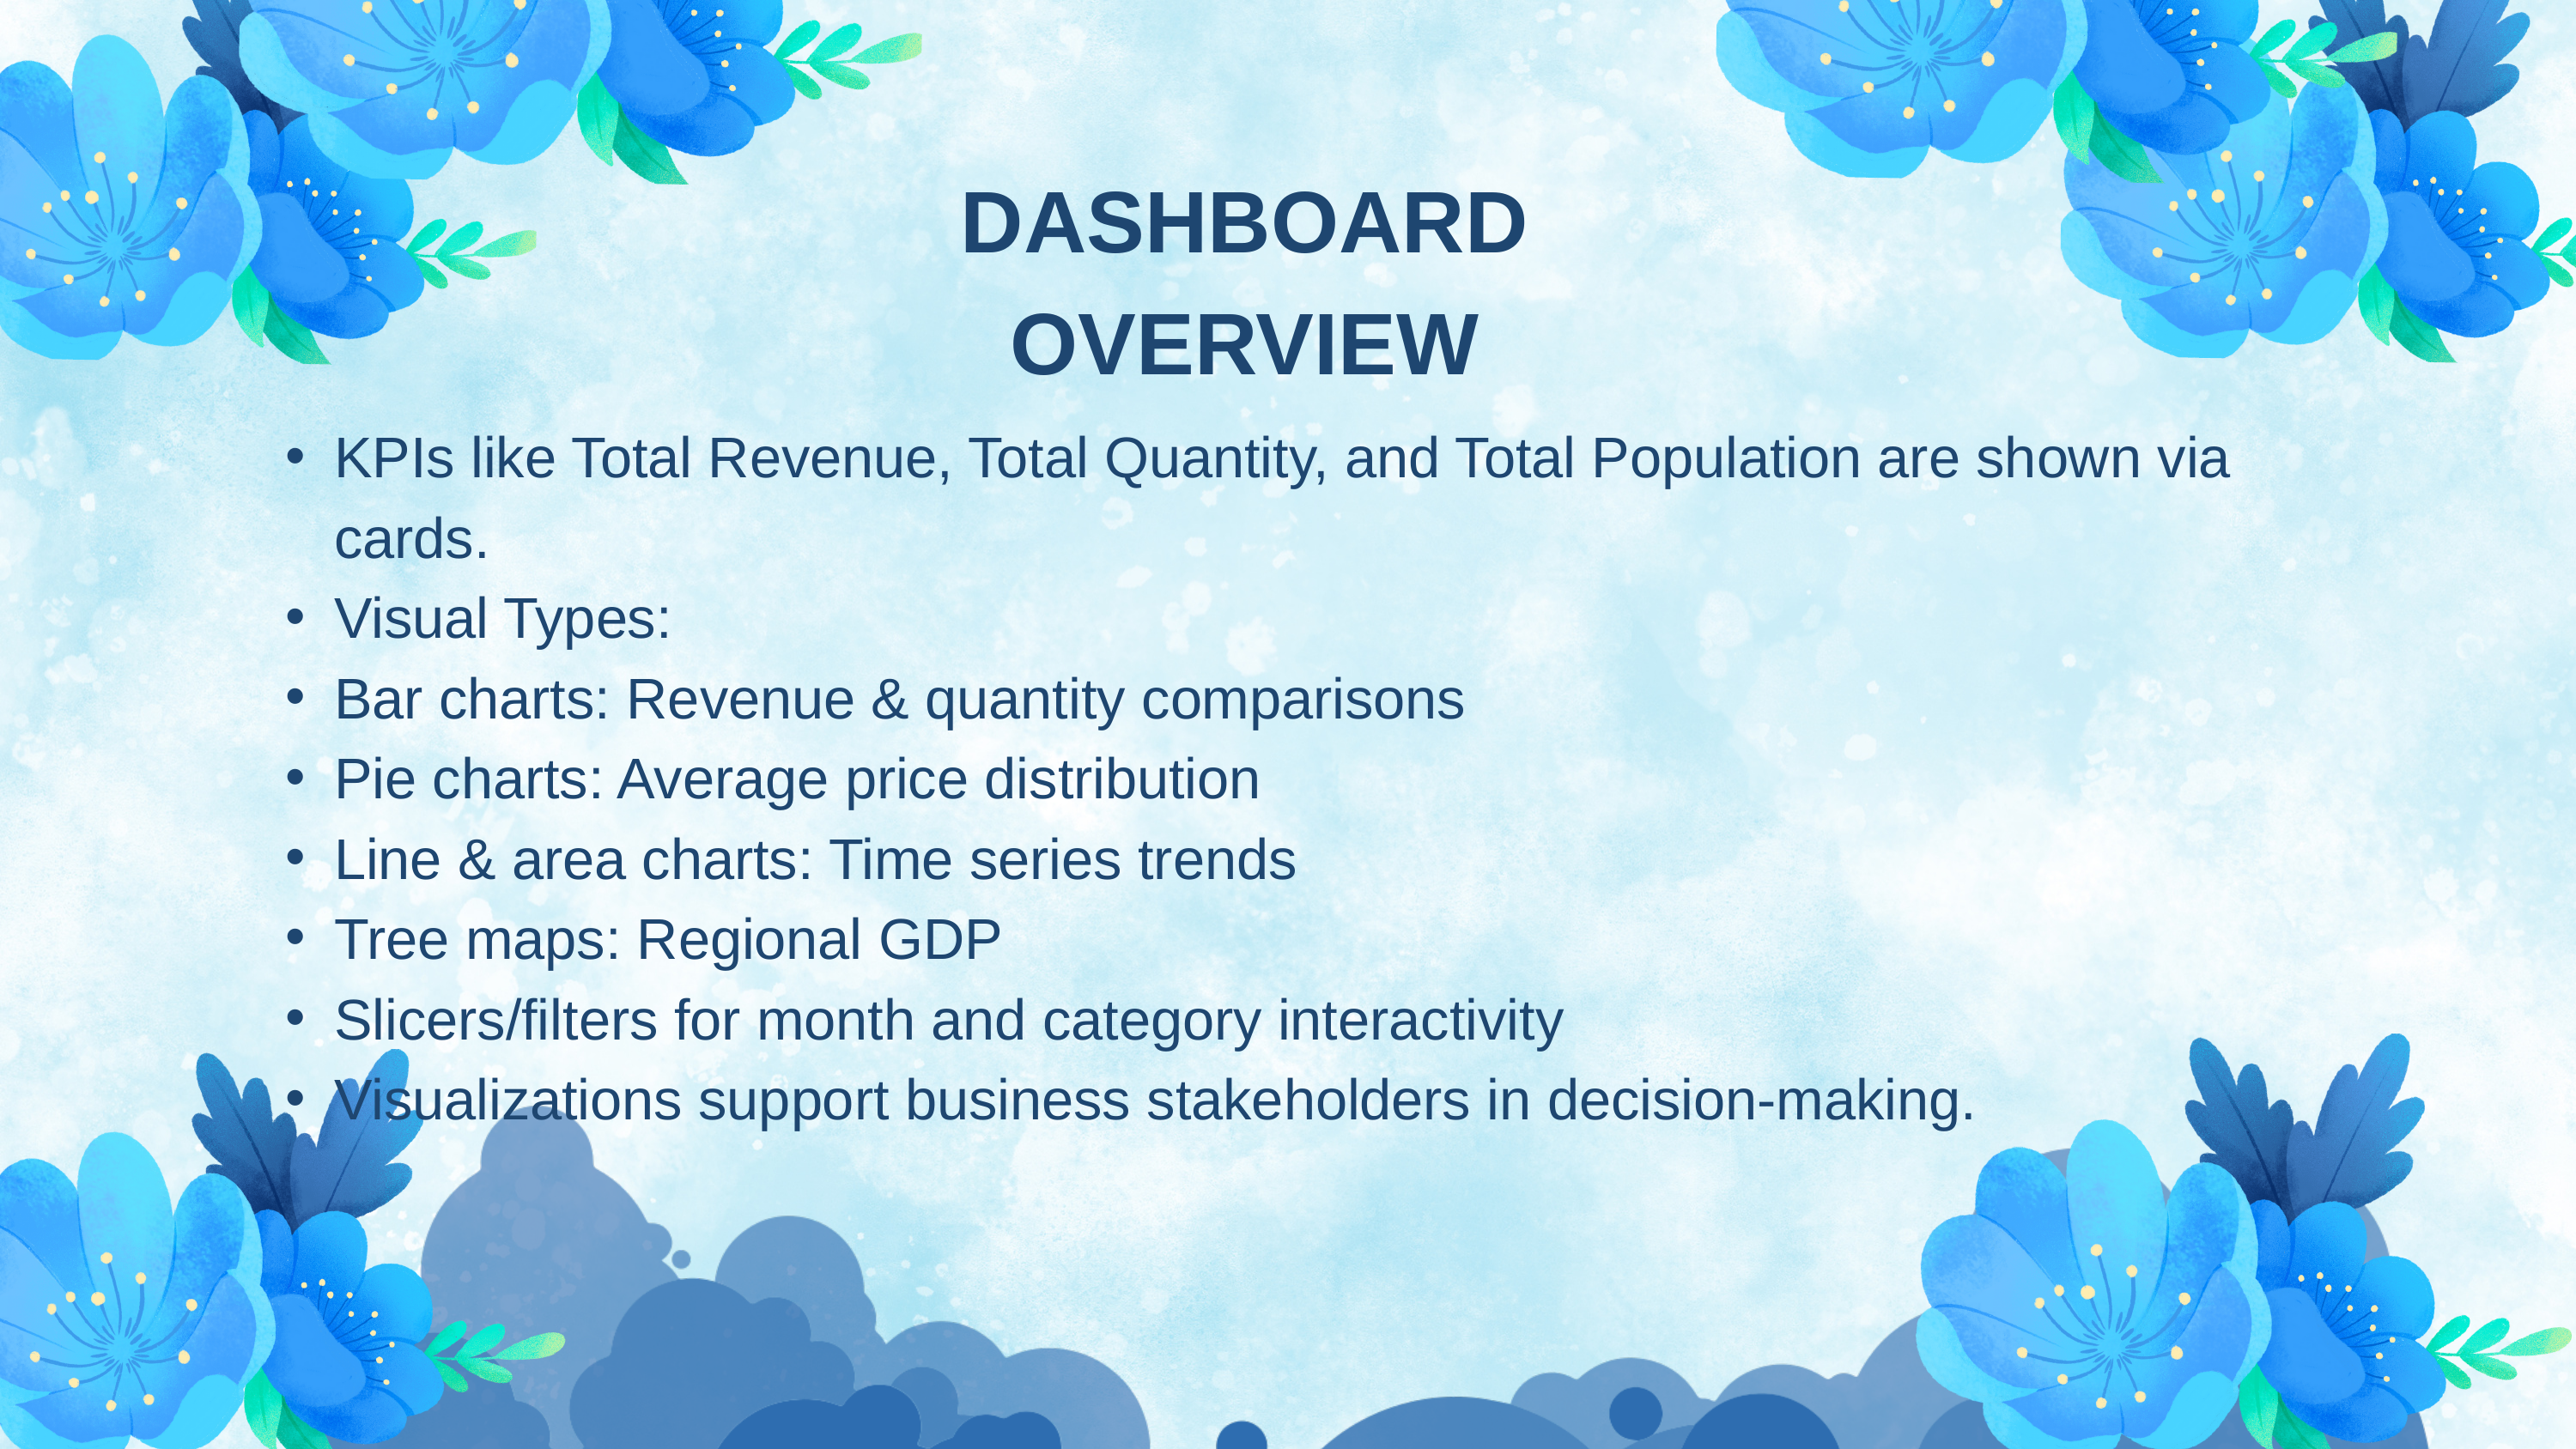

DASHBOARD OVERVIEW

KPIs like Total Revenue, Total Quantity, and Total Population are shown via cards.
Visual Types:
Bar charts: Revenue & quantity comparisons
Pie charts: Average price distribution
Line & area charts: Time series trends
Tree maps: Regional GDP
Slicers/filters for month and category interactivity
Visualizations support business stakeholders in decision-making.